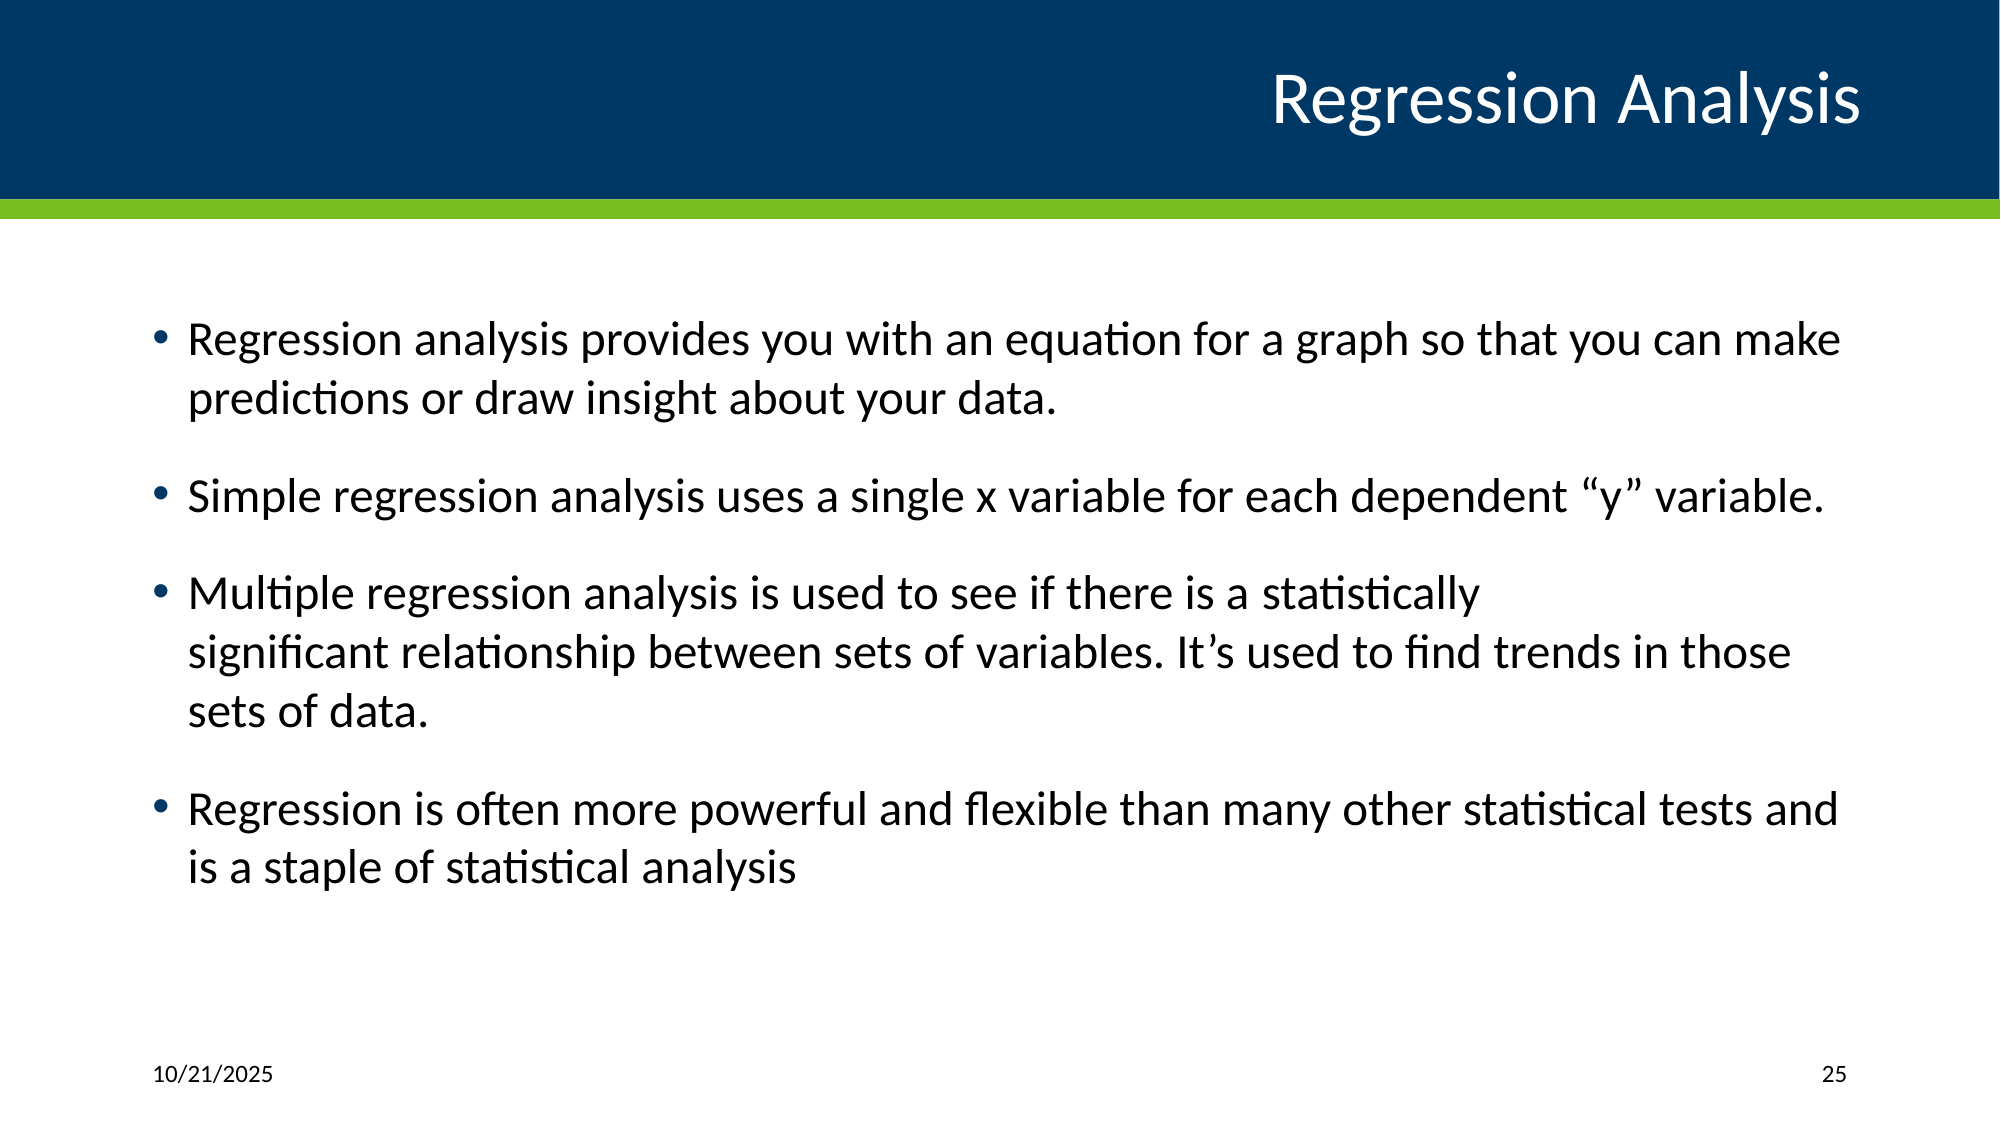

# Regression Analysis
Regression analysis provides you with an equation for a graph so that you can make predictions or draw insight about your data.
Simple regression analysis uses a single x variable for each dependent “y” variable.
Multiple regression analysis is used to see if there is a statistically  significant relationship between sets of variables. It’s used to find trends in those sets of data.
Regression is often more powerful and flexible than many other statistical tests and is a staple of statistical analysis
10/21/2025
25